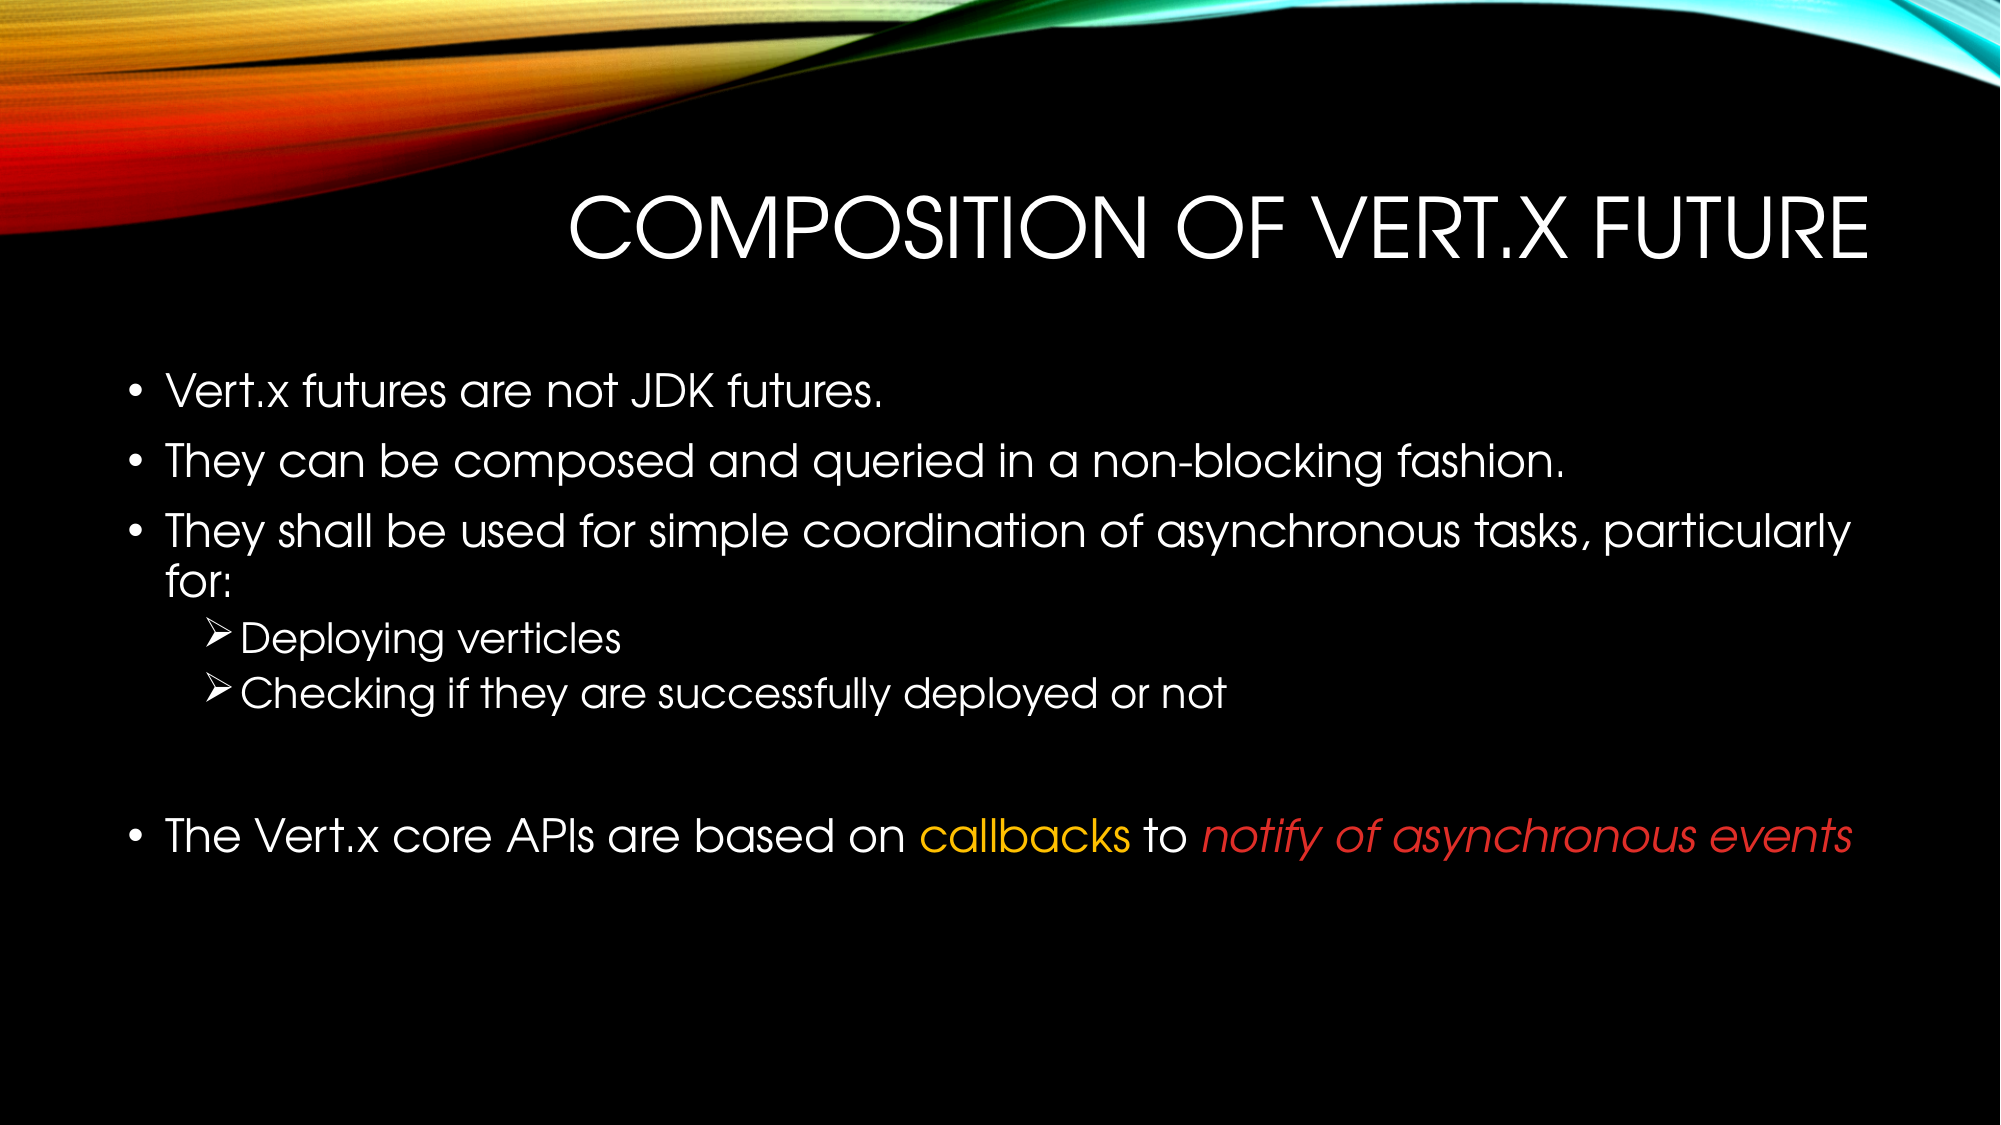

# Composition of vert.x future
Vert.x futures are not JDK futures.
They can be composed and queried in a non-blocking fashion.
They shall be used for simple coordination of asynchronous tasks, particularly for:
Deploying verticles
Checking if they are successfully deployed or not

The Vert.x core APIs are based on callbacks to notify of asynchronous events